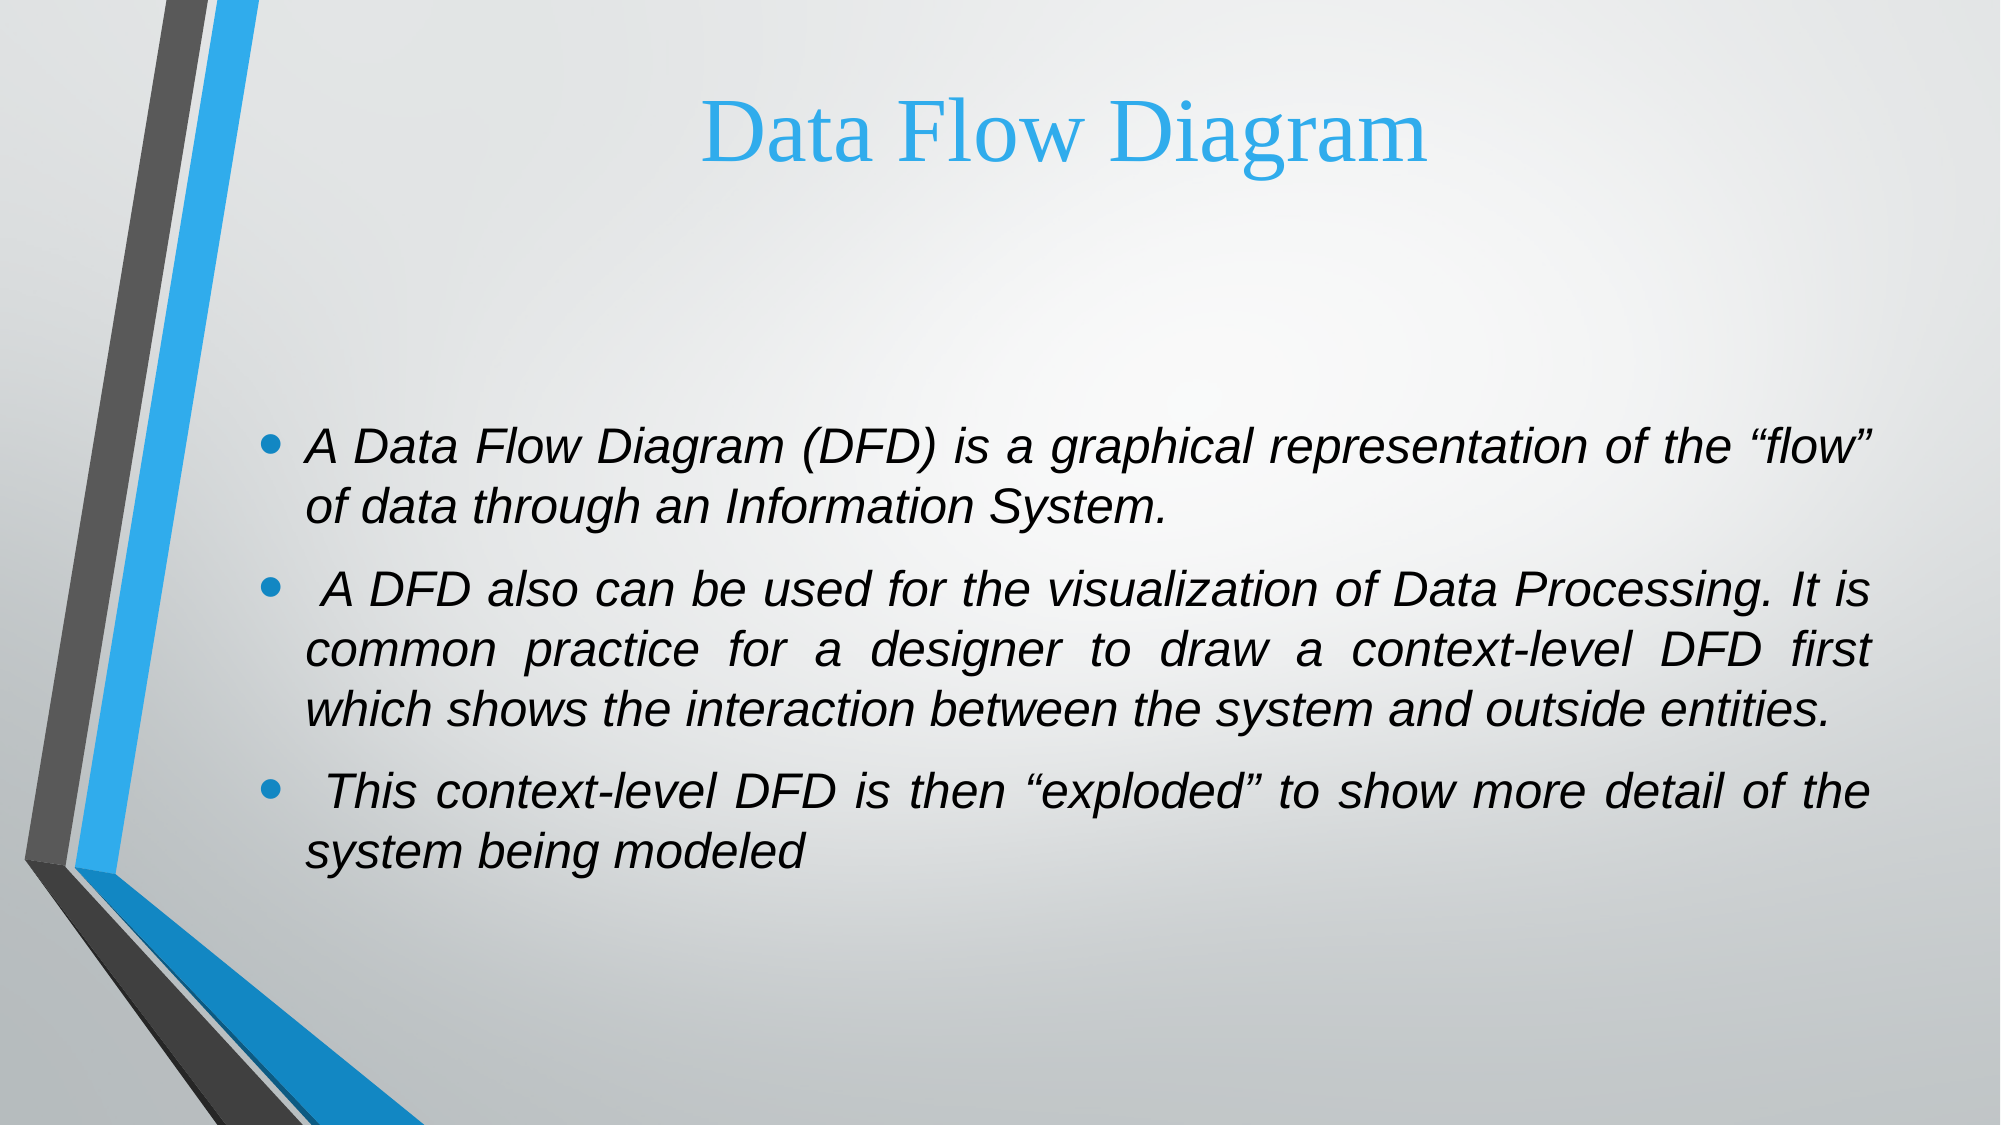

# Data Flow Diagram
A Data Flow Diagram (DFD) is a graphical representation of the “flow” of data through an Information System.
 A DFD also can be used for the visualization of Data Processing. It is common practice for a designer to draw a context-level DFD first which shows the interaction between the system and outside entities.
 This context-level DFD is then “exploded” to show more detail of the system being modeled